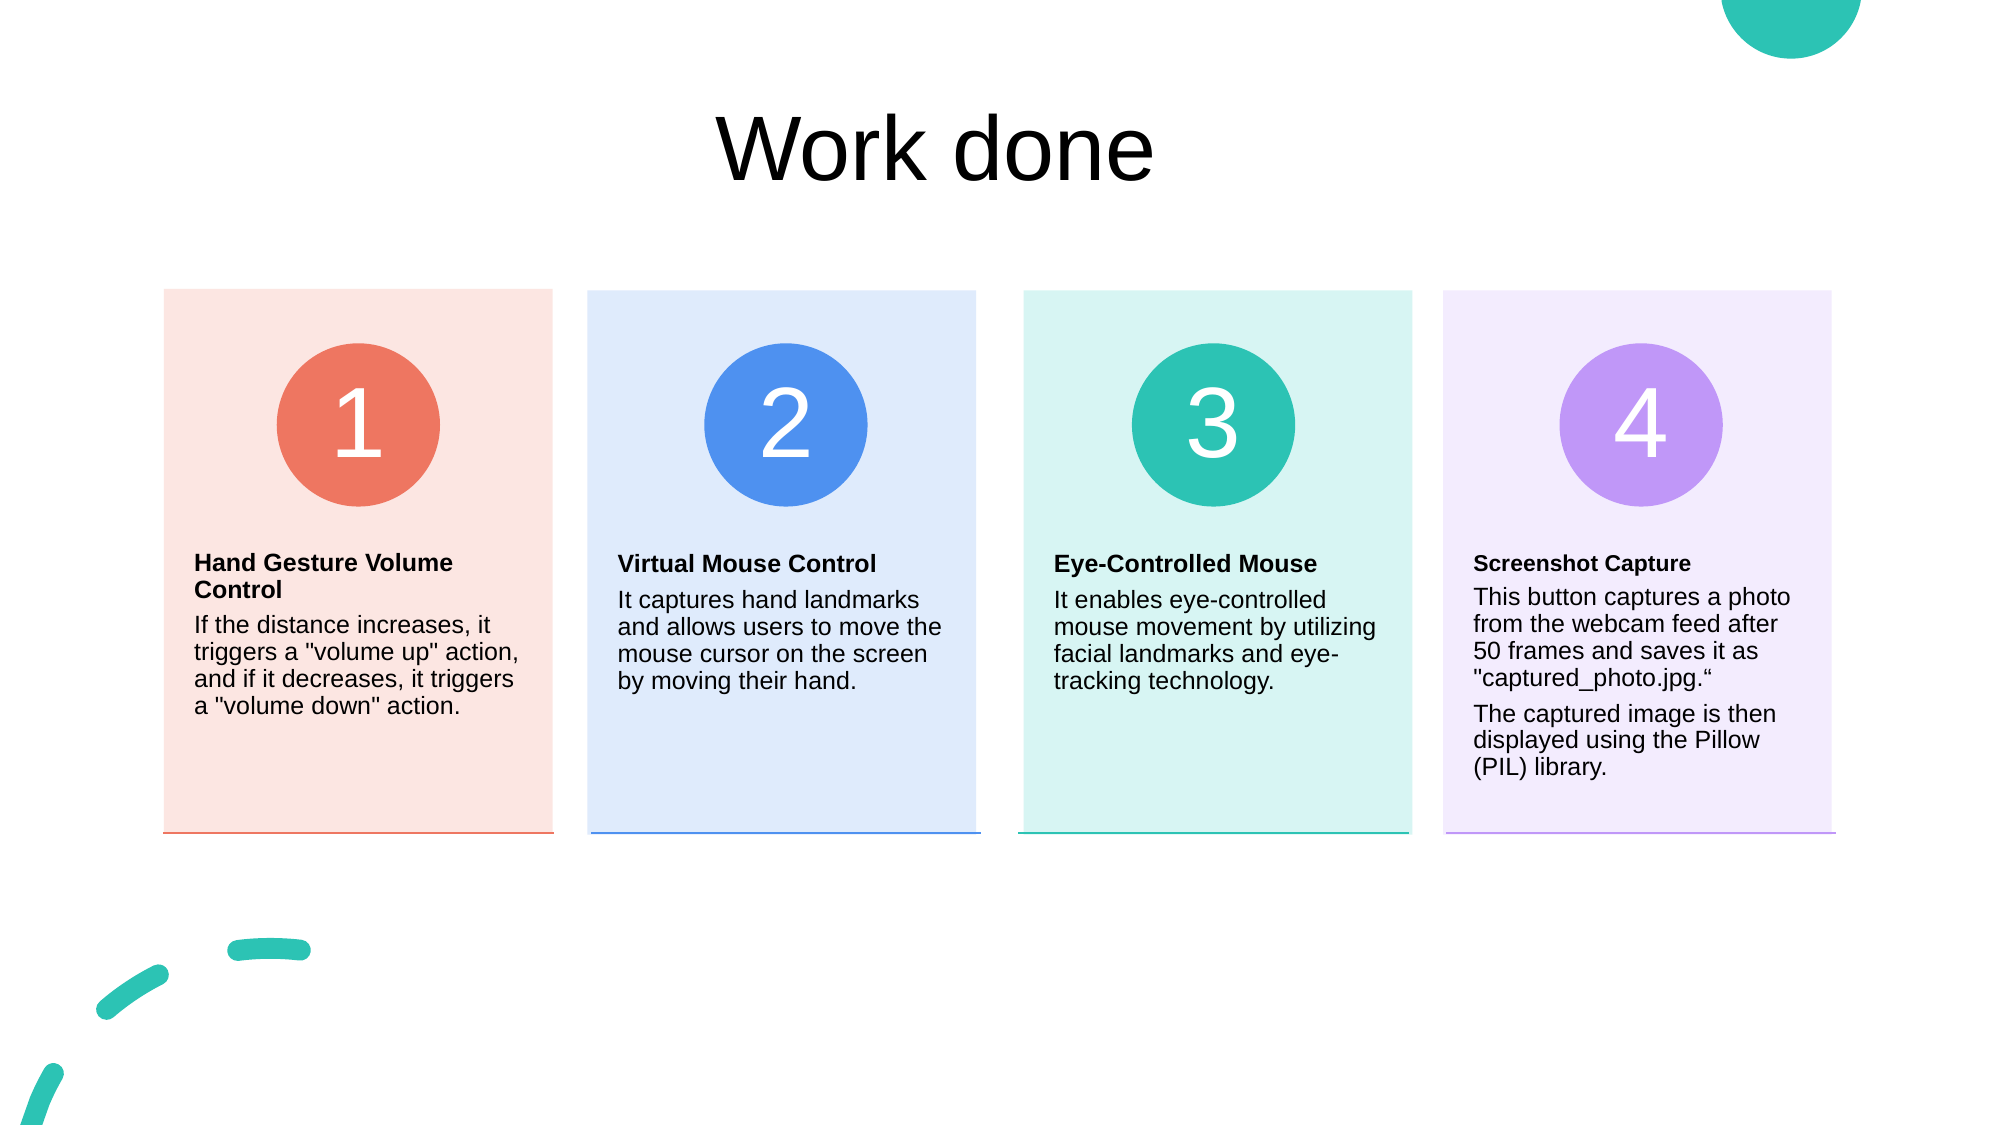

# Work done
Hand Gesture Volume Control
If the distance increases, it triggers a "volume up" action, and if it decreases, it triggers a "volume down" action.
1
Virtual Mouse Control
It captures hand landmarks and allows users to move the mouse cursor on the screen by moving their hand.

2
Eye-Controlled Mouse
It enables eye-controlled mouse movement by utilizing facial landmarks and eye-tracking technology.
3
Screenshot Capture
This button captures a photo from the webcam feed after 50 frames and saves it as "captured_photo.jpg.“
The captured image is then displayed using the Pillow (PIL) library.
4